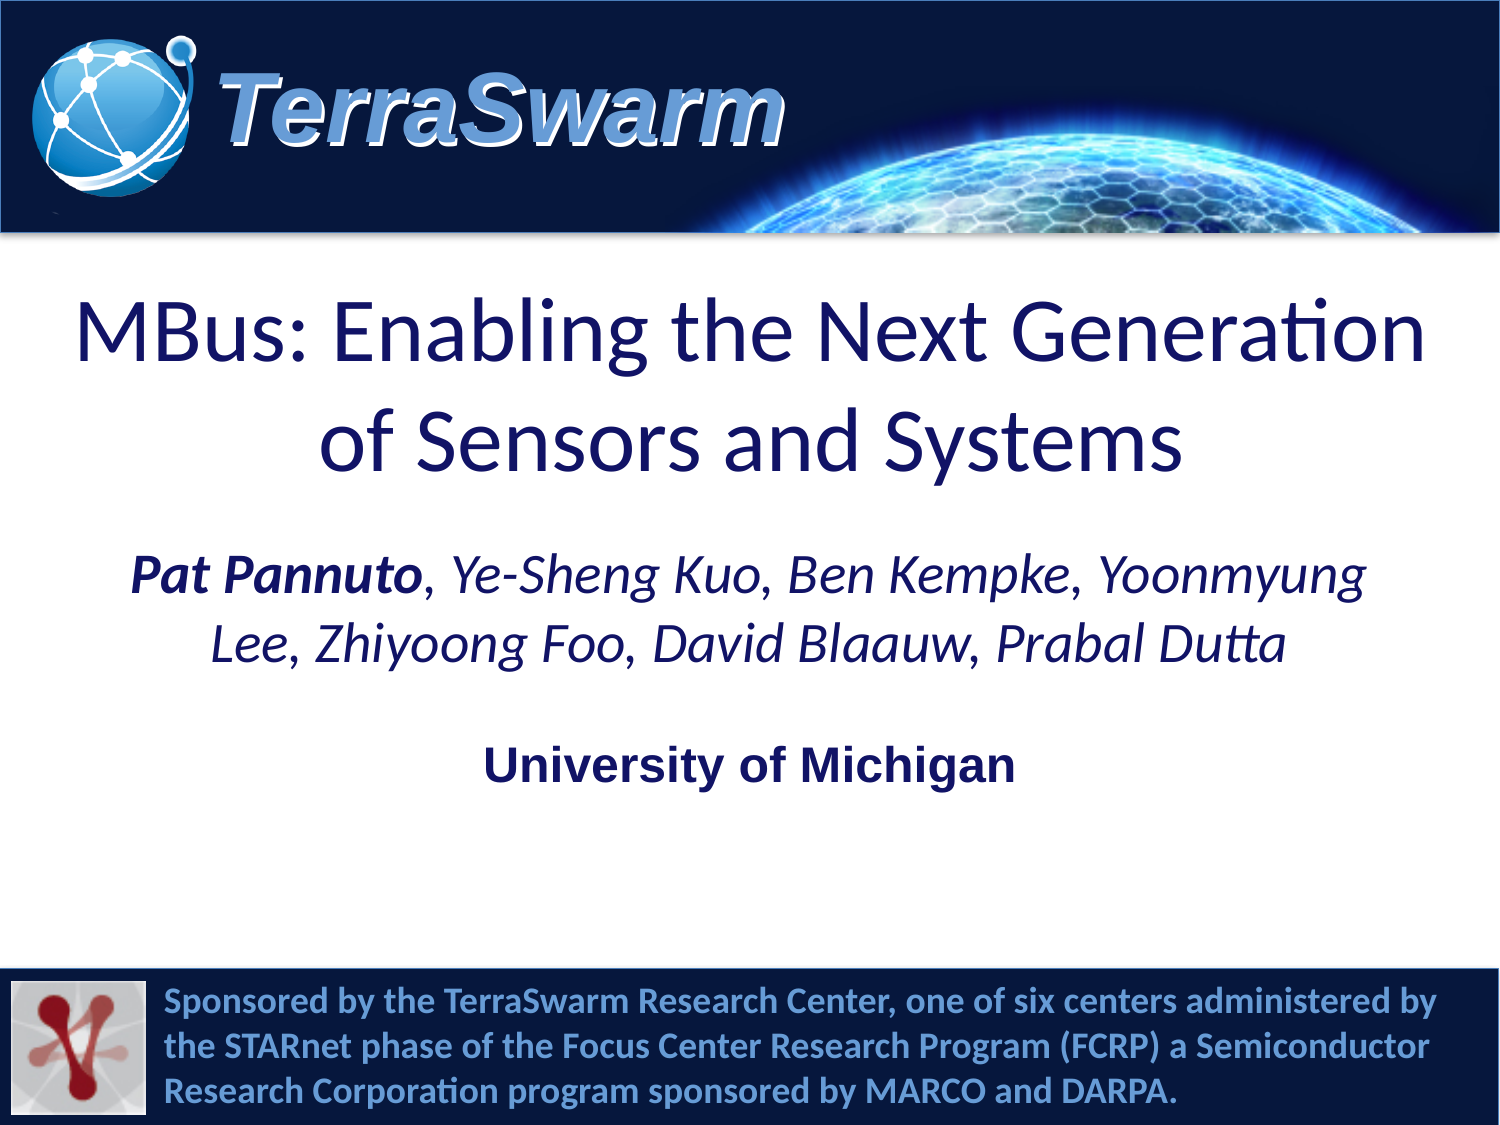

# MBus: Enabling the Next Generation of Sensors and Systems
Pat Pannuto, Ye-Sheng Kuo, Ben Kempke, Yoonmyung Lee, Zhiyoong Foo, David Blaauw, Prabal Dutta
University of Michigan